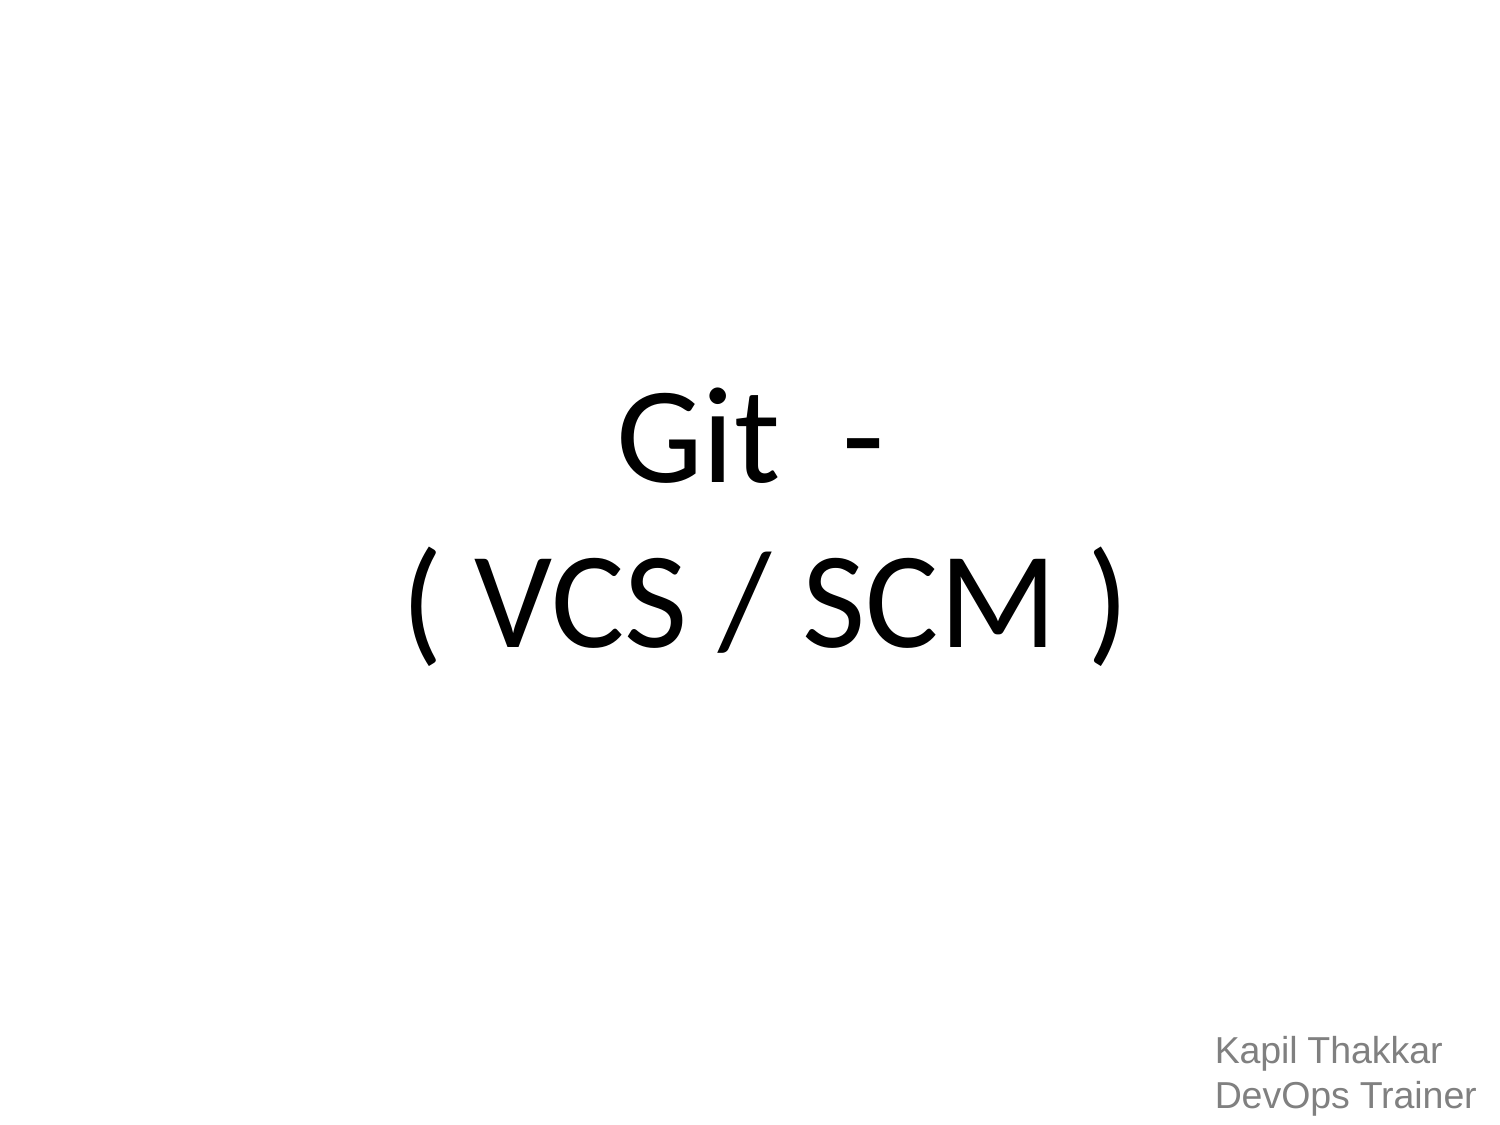

Git  -
 ( VCS / SCM )
Kapil Thakkar
DevOps Trainer